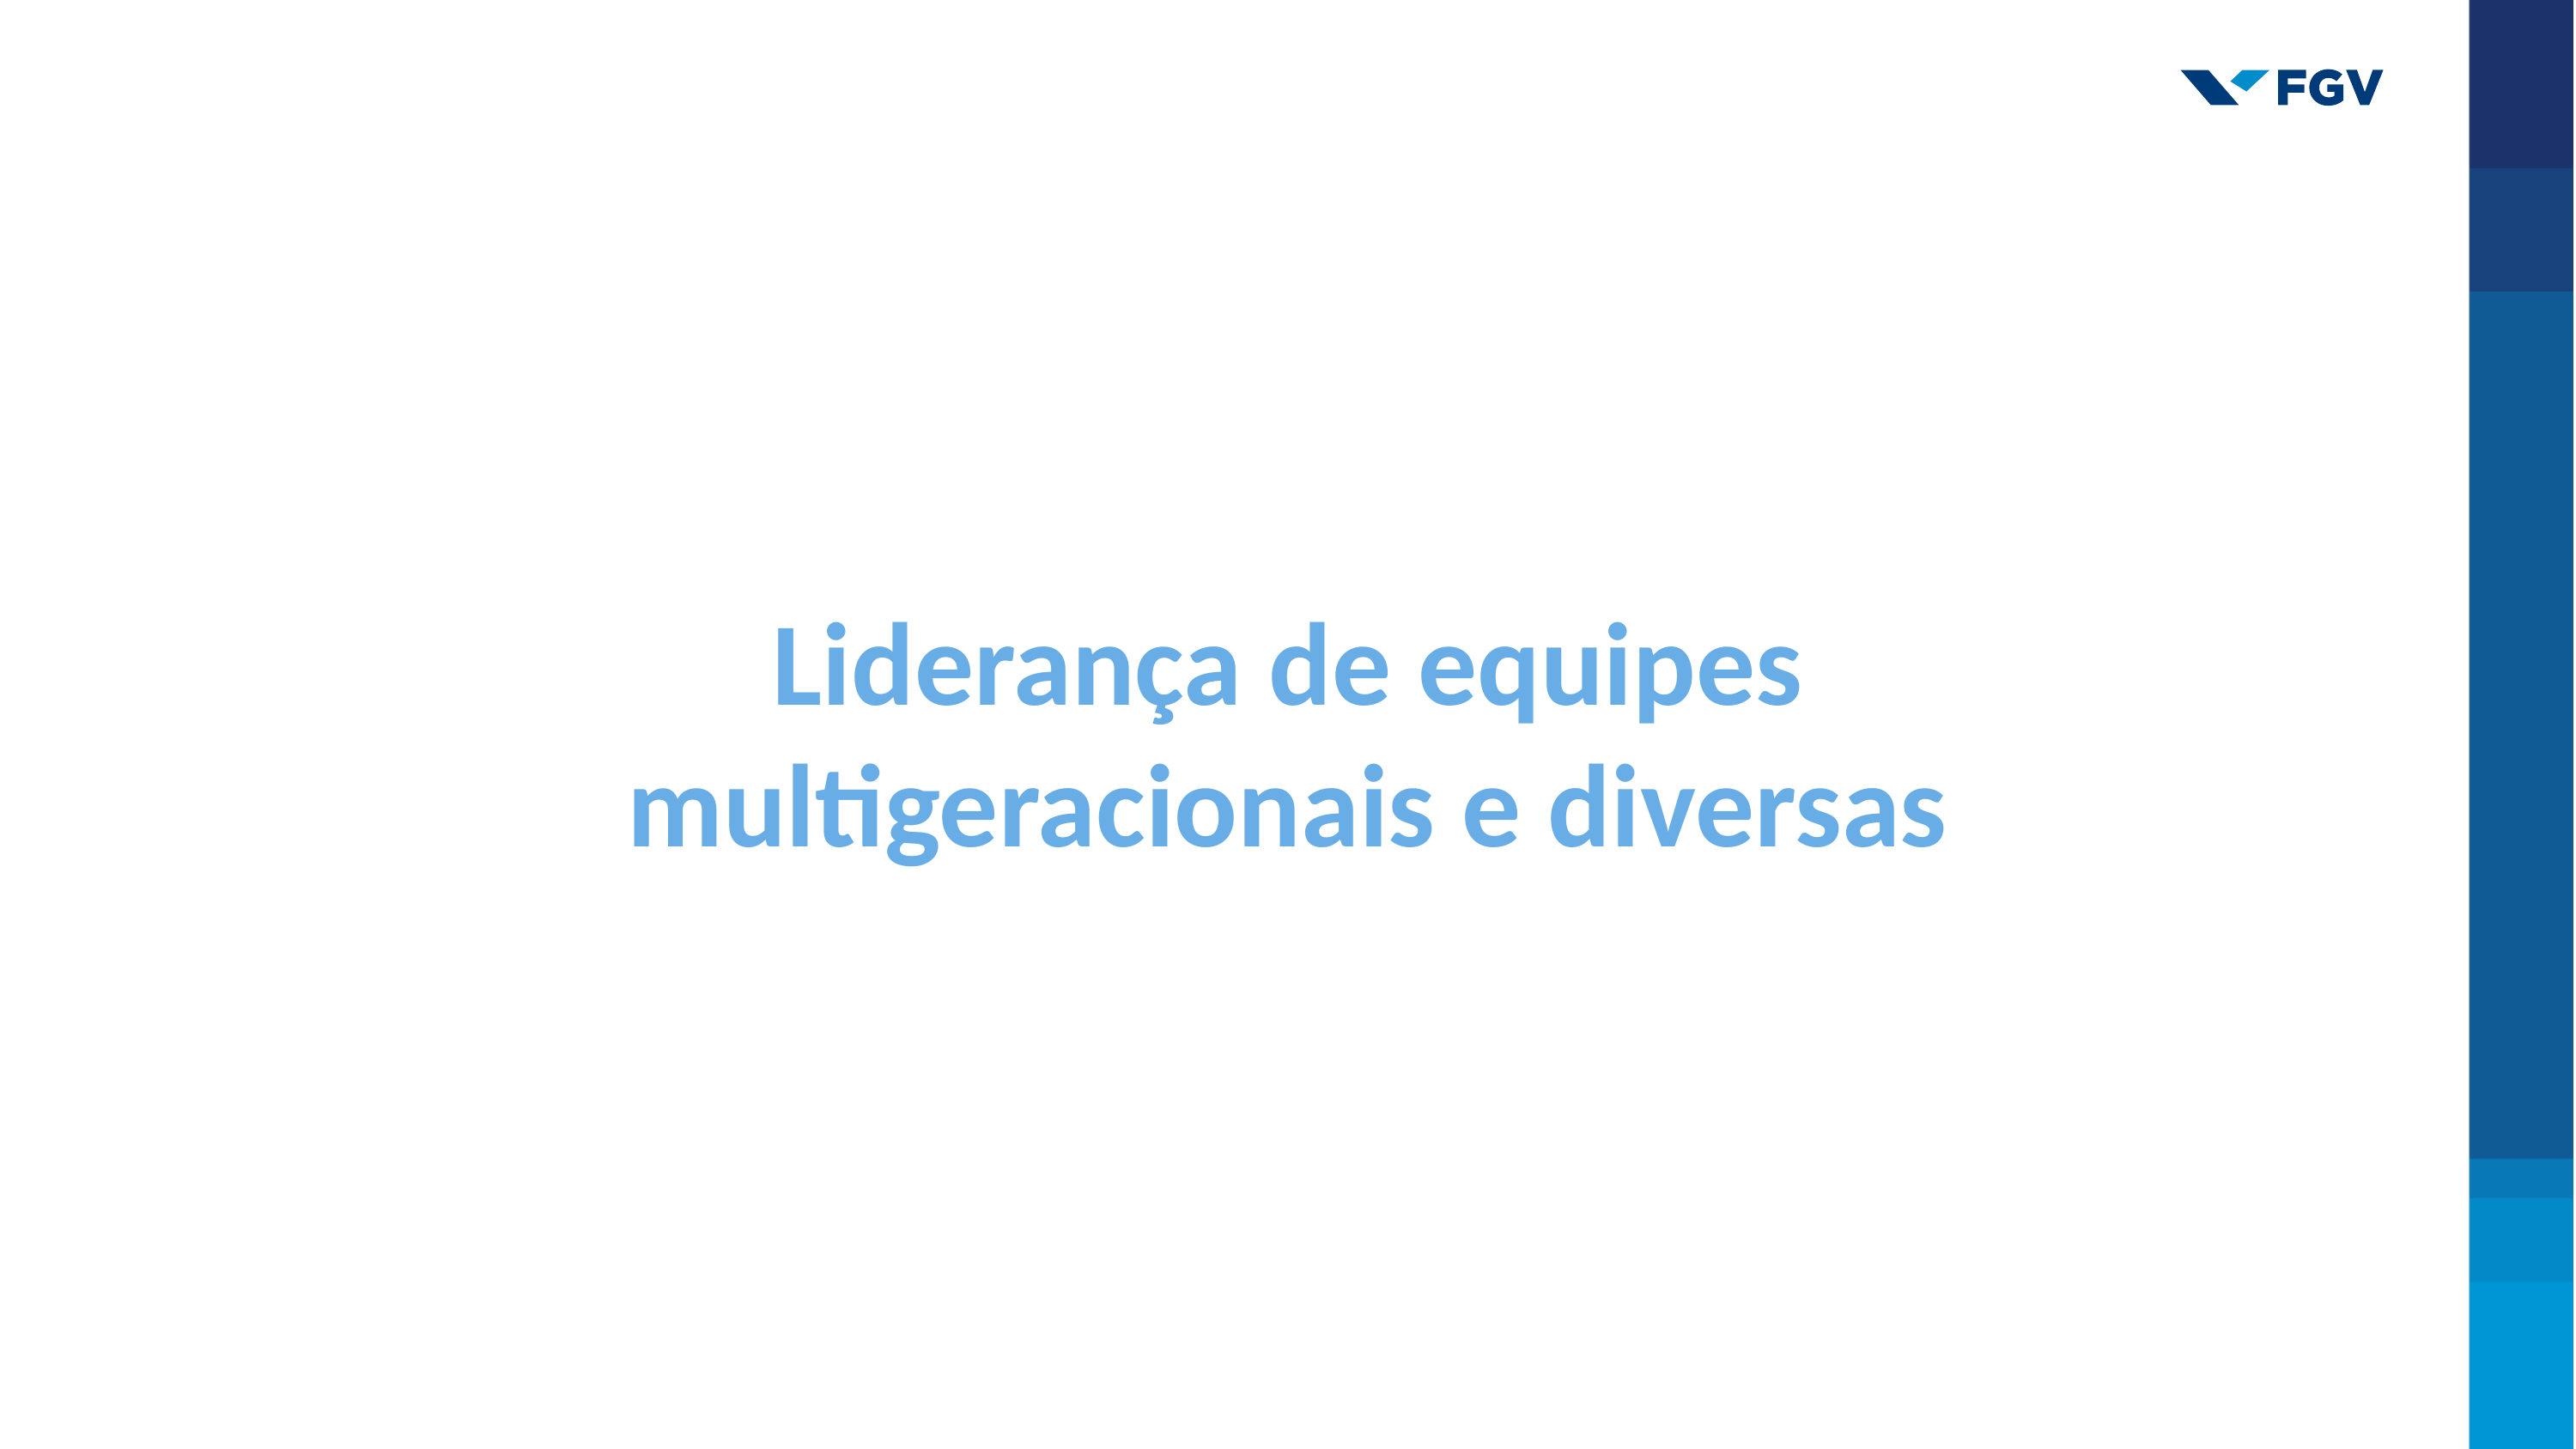

# Liderança de equipes
multigeracionais e diversas